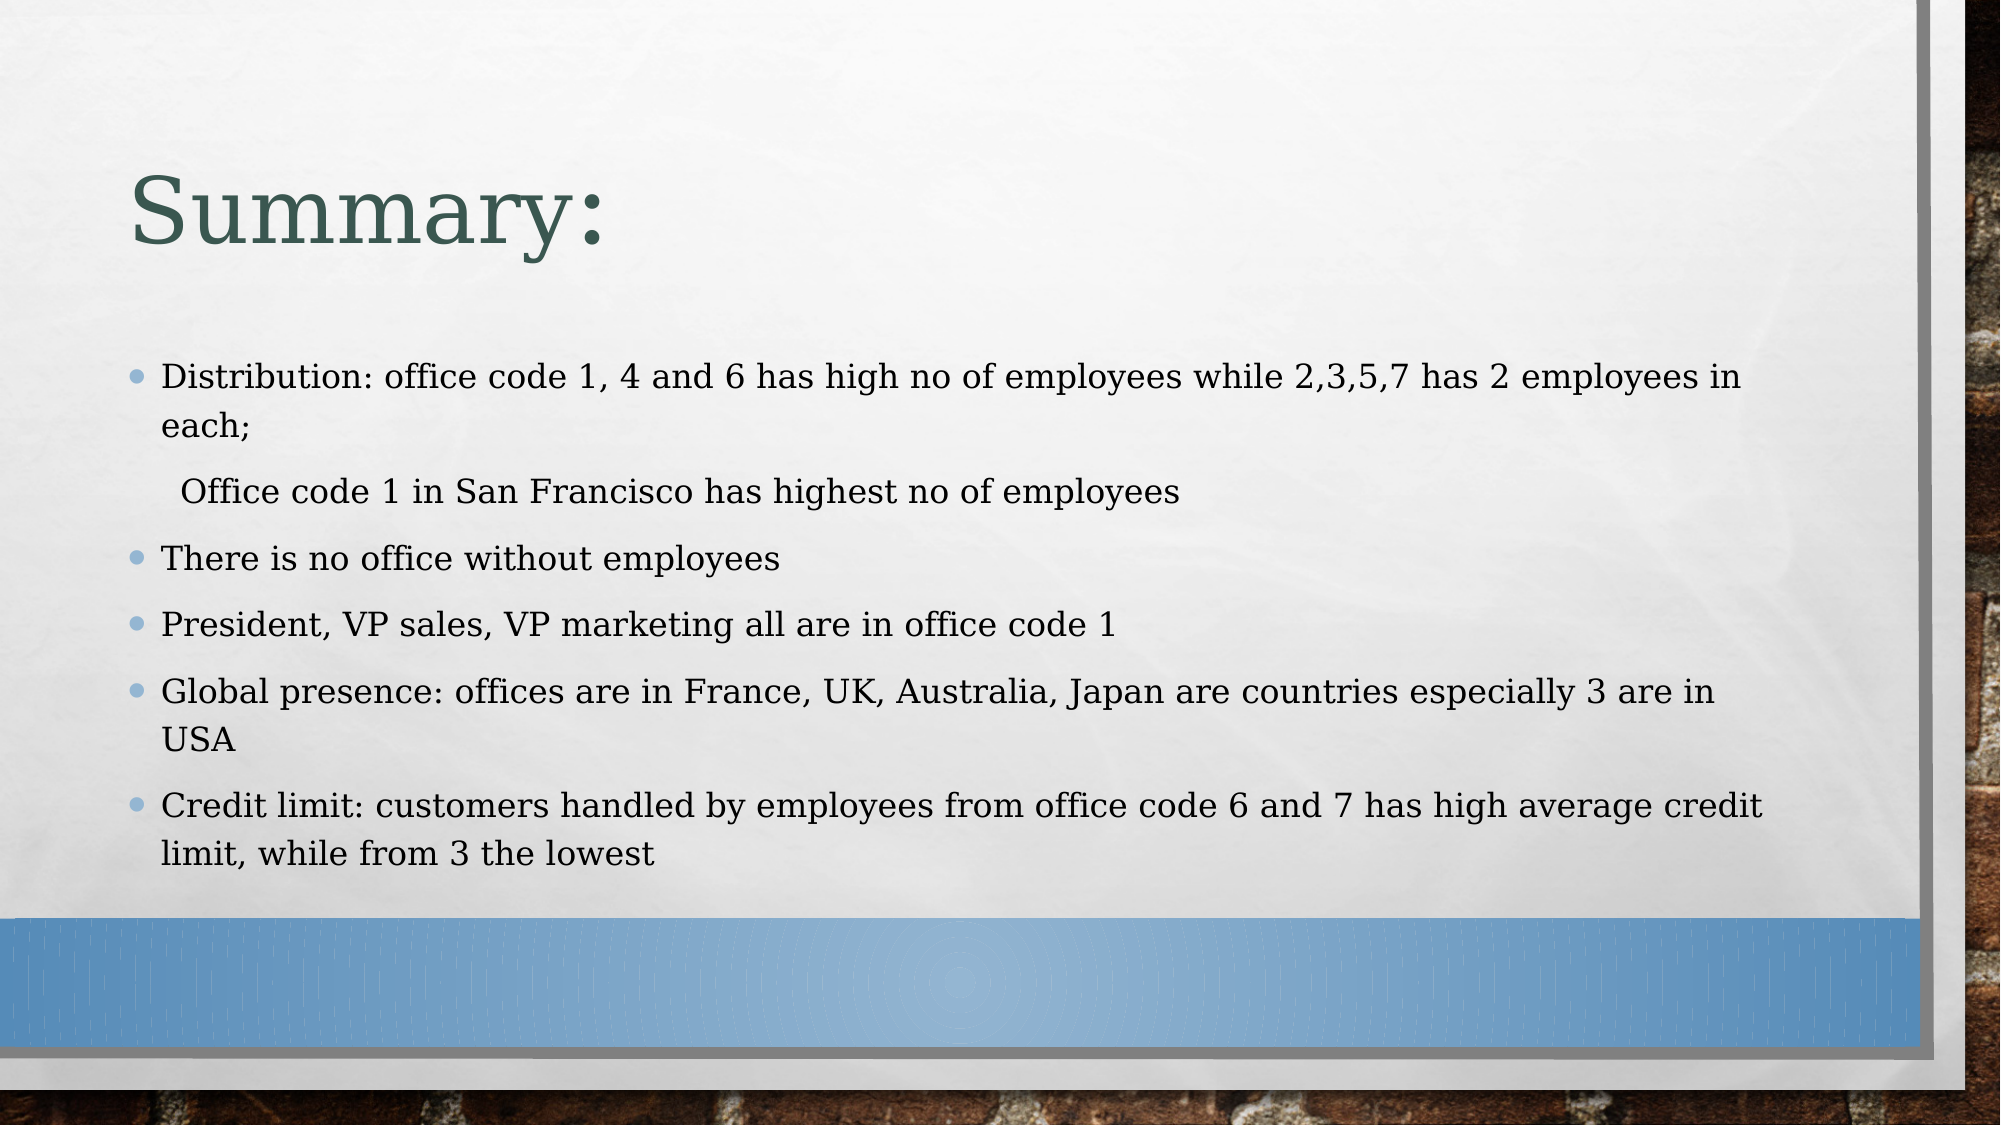

# Summary:
Distribution: office code 1, 4 and 6 has high no of employees while 2,3,5,7 has 2 employees in each;
     Office code 1 in San Francisco has highest no of employees
There is no office without employees
President, VP sales, VP marketing all are in office code 1
Global presence: offices are in France, UK, Australia, Japan are countries especially 3 are in USA
Credit limit: customers handled by employees from office code 6 and 7 has high average credit limit, while from 3 the lowest